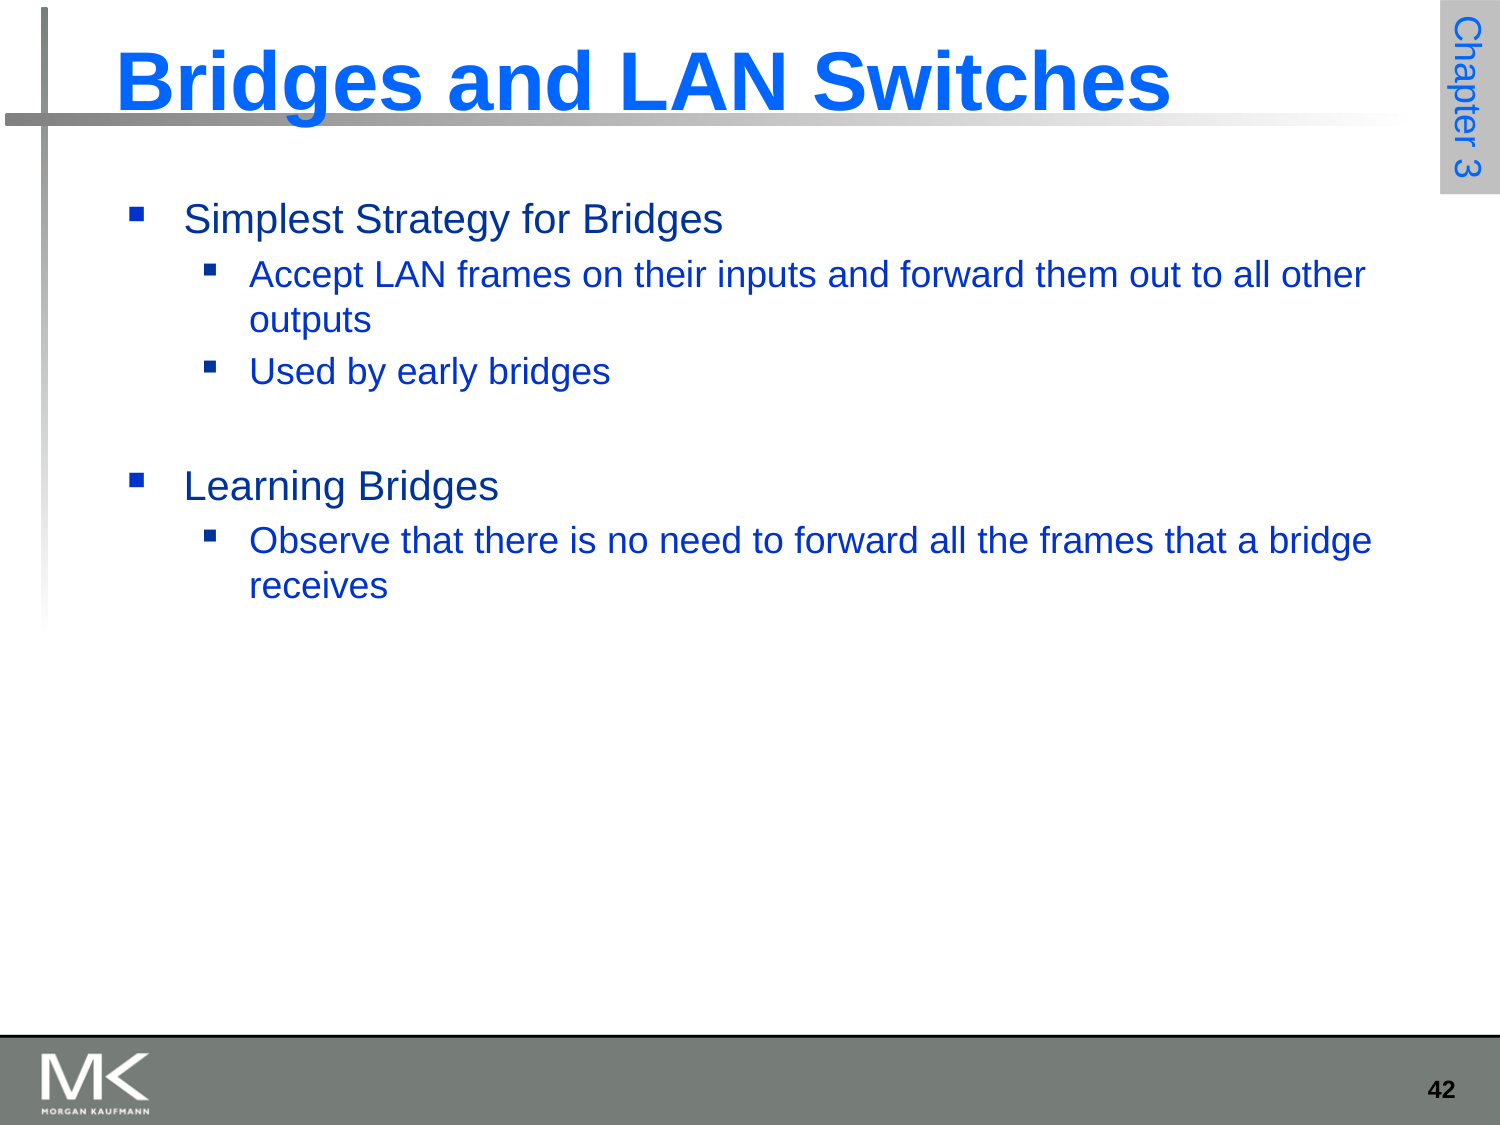

# Bridges and LAN Switches
Simplest Strategy for Bridges
Accept LAN frames on their inputs and forward them out to all other outputs
Used by early bridges

Learning Bridges
Observe that there is no need to forward all the frames that a bridge receives